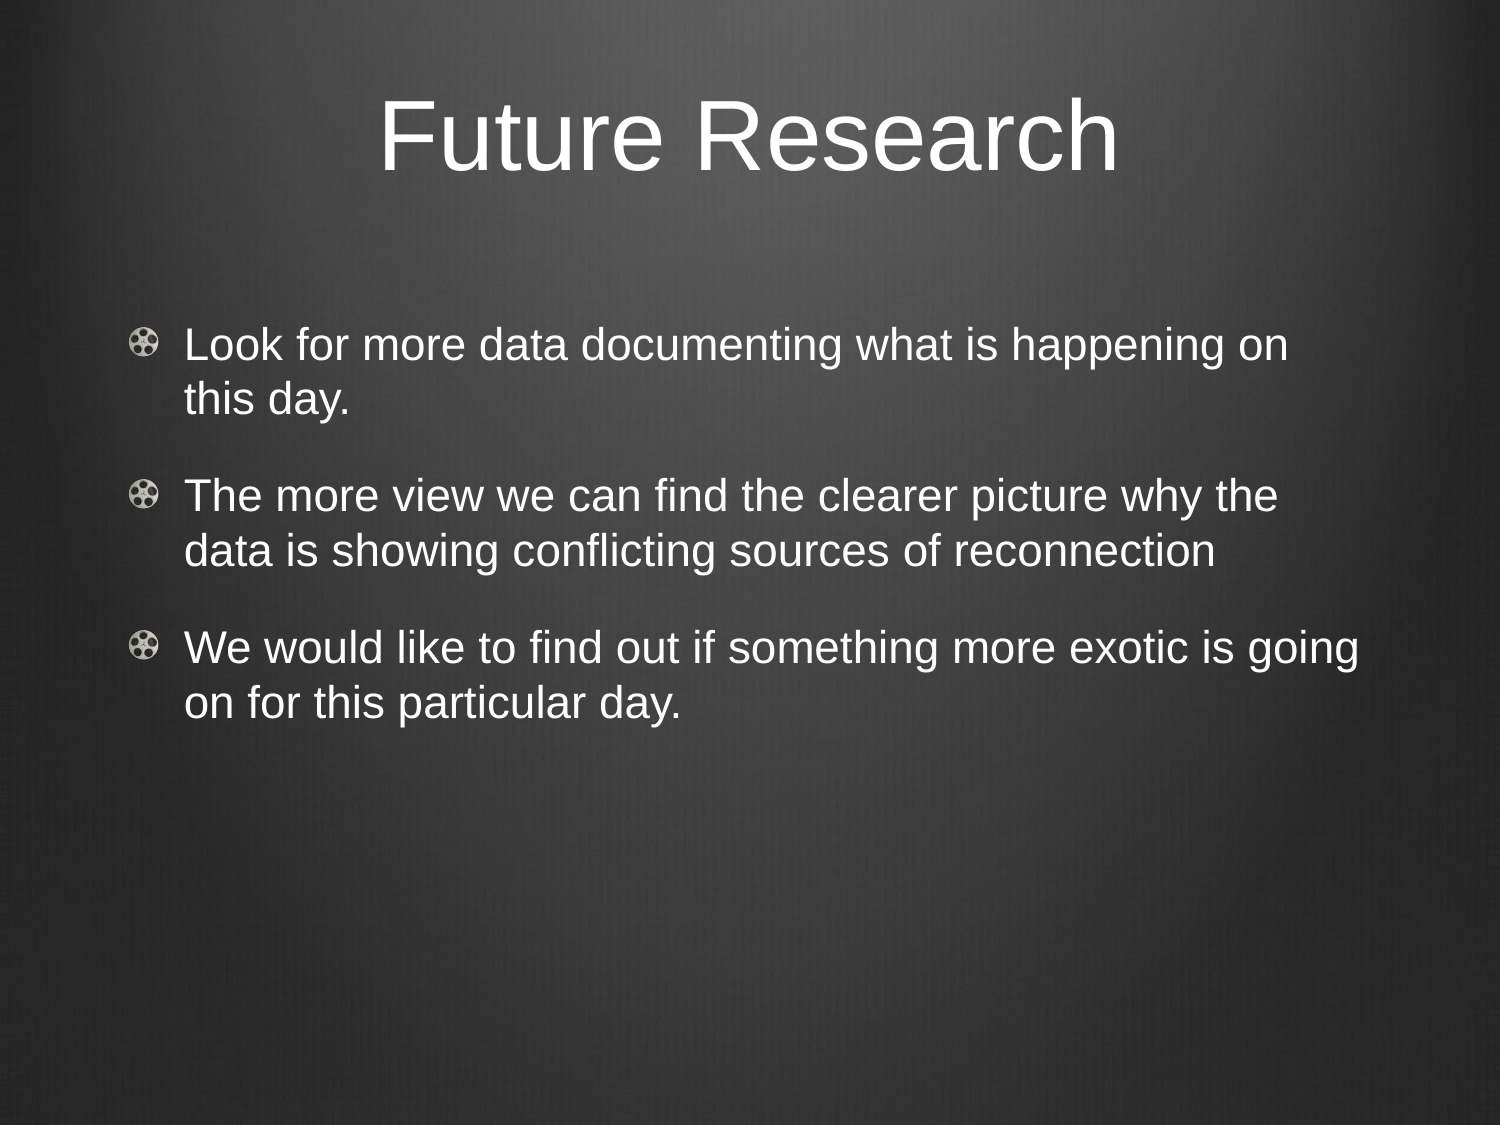

# Future Research
Look for more data documenting what is happening on this day.
The more view we can find the clearer picture why the data is showing conflicting sources of reconnection
We would like to find out if something more exotic is going on for this particular day.